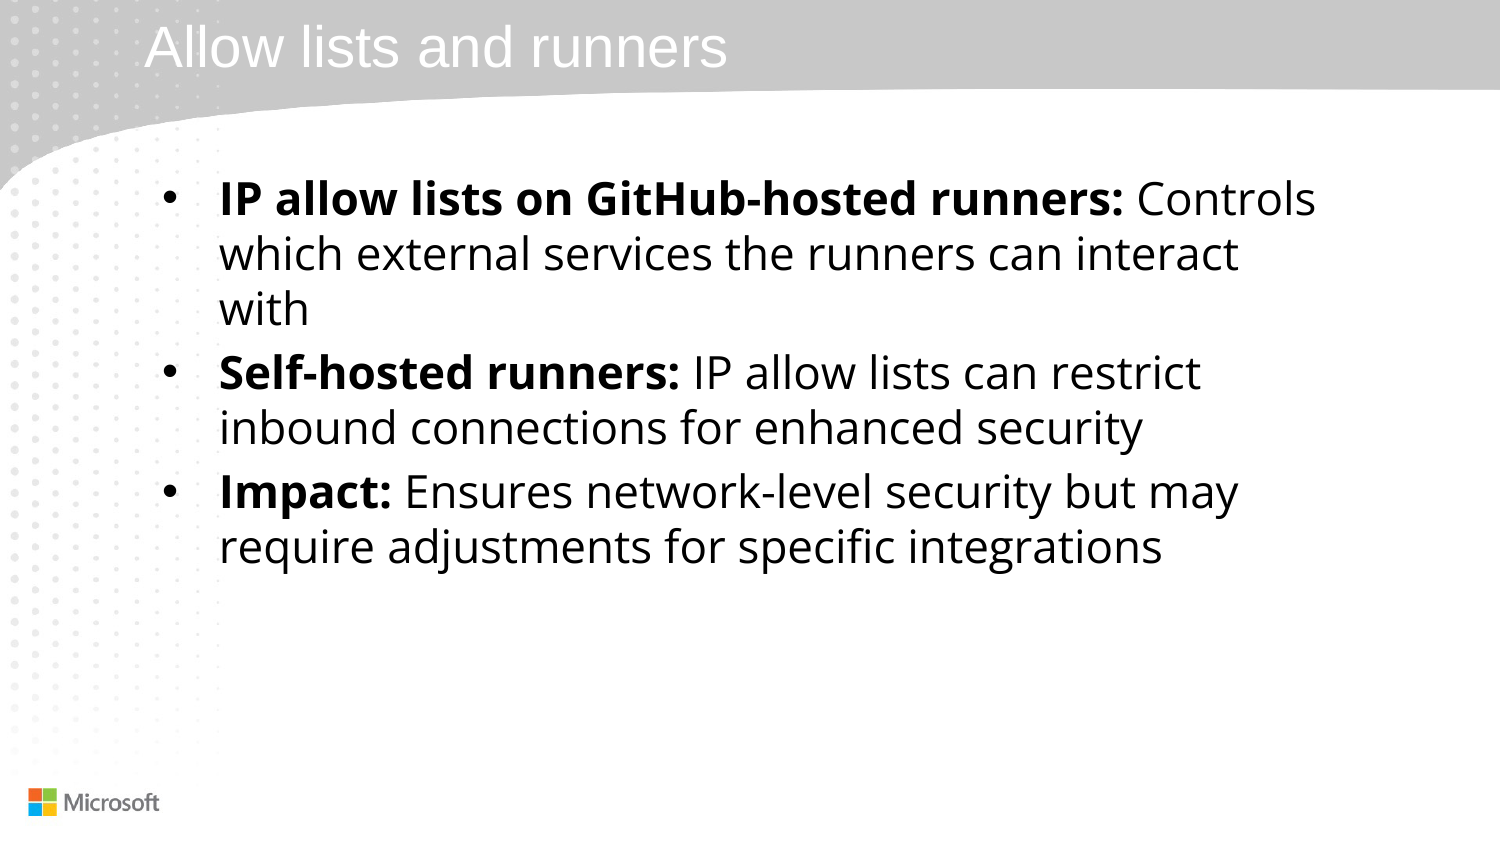

# Allow lists and runners
IP allow lists on GitHub-hosted runners: Controls which external services the runners can interact with
Self-hosted runners: IP allow lists can restrict inbound connections for enhanced security
Impact: Ensures network-level security but may require adjustments for specific integrations